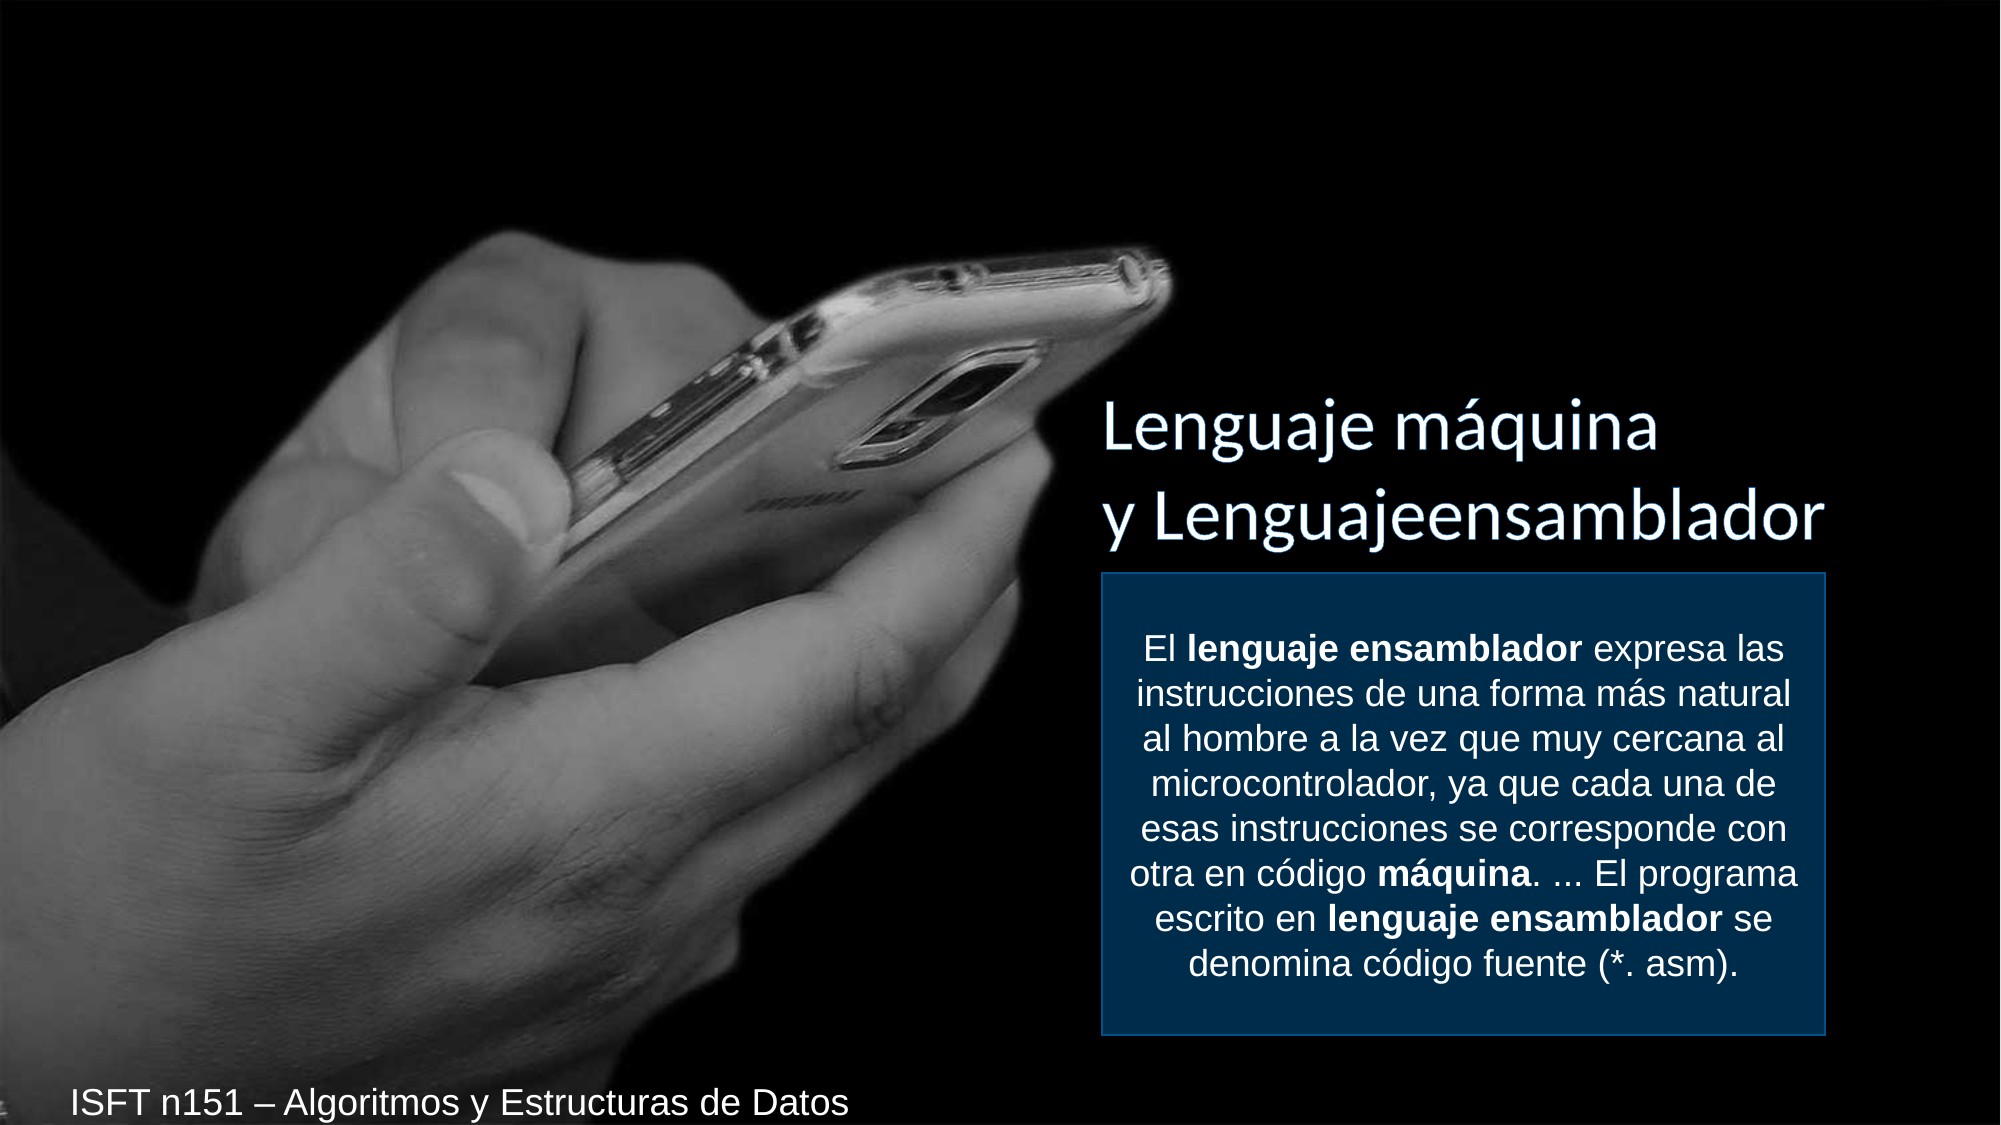

Lenguaje máquina
y Lenguajeensamblador
El lenguaje ensamblador expresa las instrucciones de una forma más natural al hombre a la vez que muy cercana al microcontrolador, ya que cada una de esas instrucciones se corresponde con otra en código máquina. ... El programa escrito en lenguaje ensamblador se denomina código fuente (*. asm).
ISFT n151 – Algoritmos y Estructuras de Datos